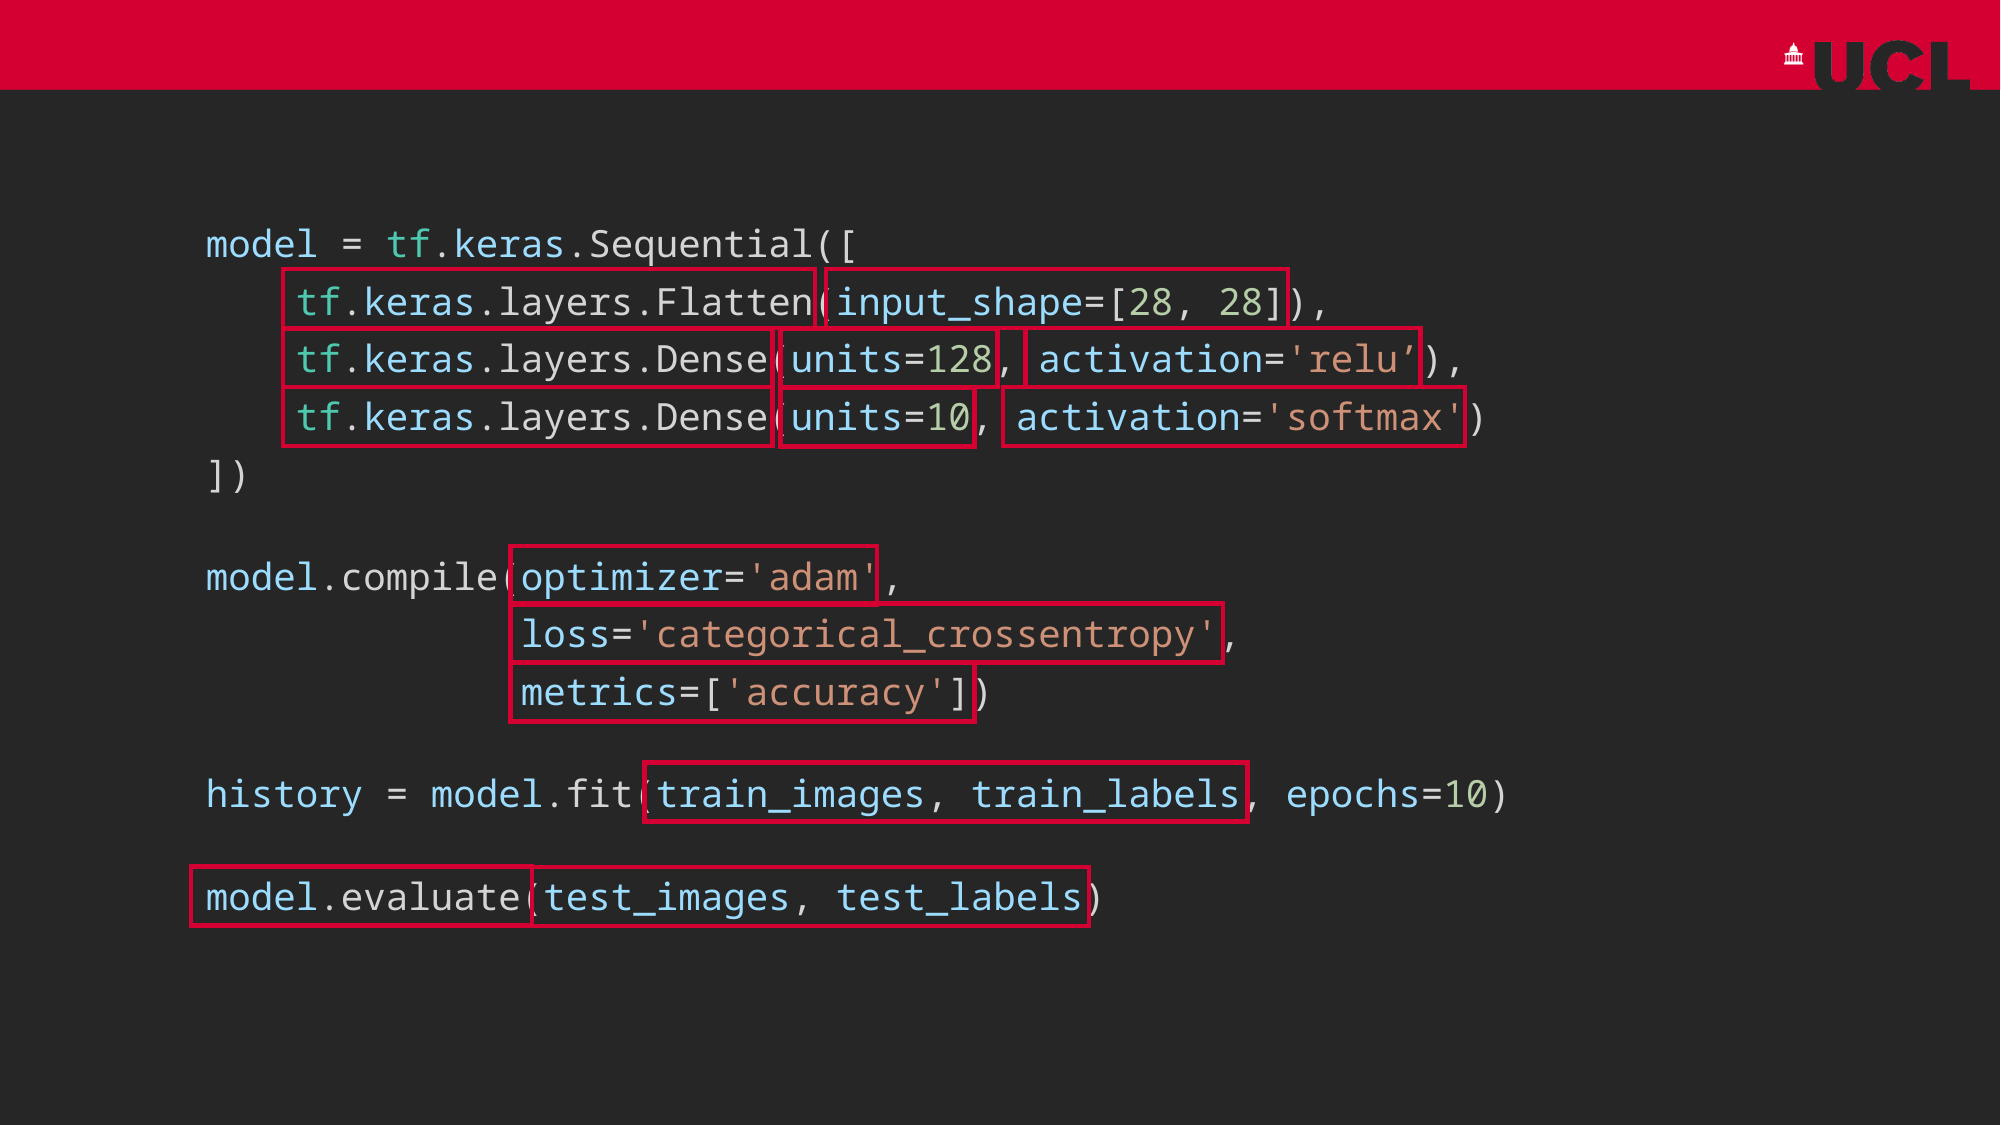

model = tf.keras.Sequential([
    tf.keras.layers.Flatten(input_shape=[28, 28]),
    tf.keras.layers.Dense(units=128, activation='relu’),
    tf.keras.layers.Dense(units=10, activation='softmax')
])
model.compile(optimizer='adam',
              loss='categorical_crossentropy',
              metrics=['accuracy'])
history = model.fit(train_images, train_labels, epochs=10)
model.evaluate(test_images, test_labels)